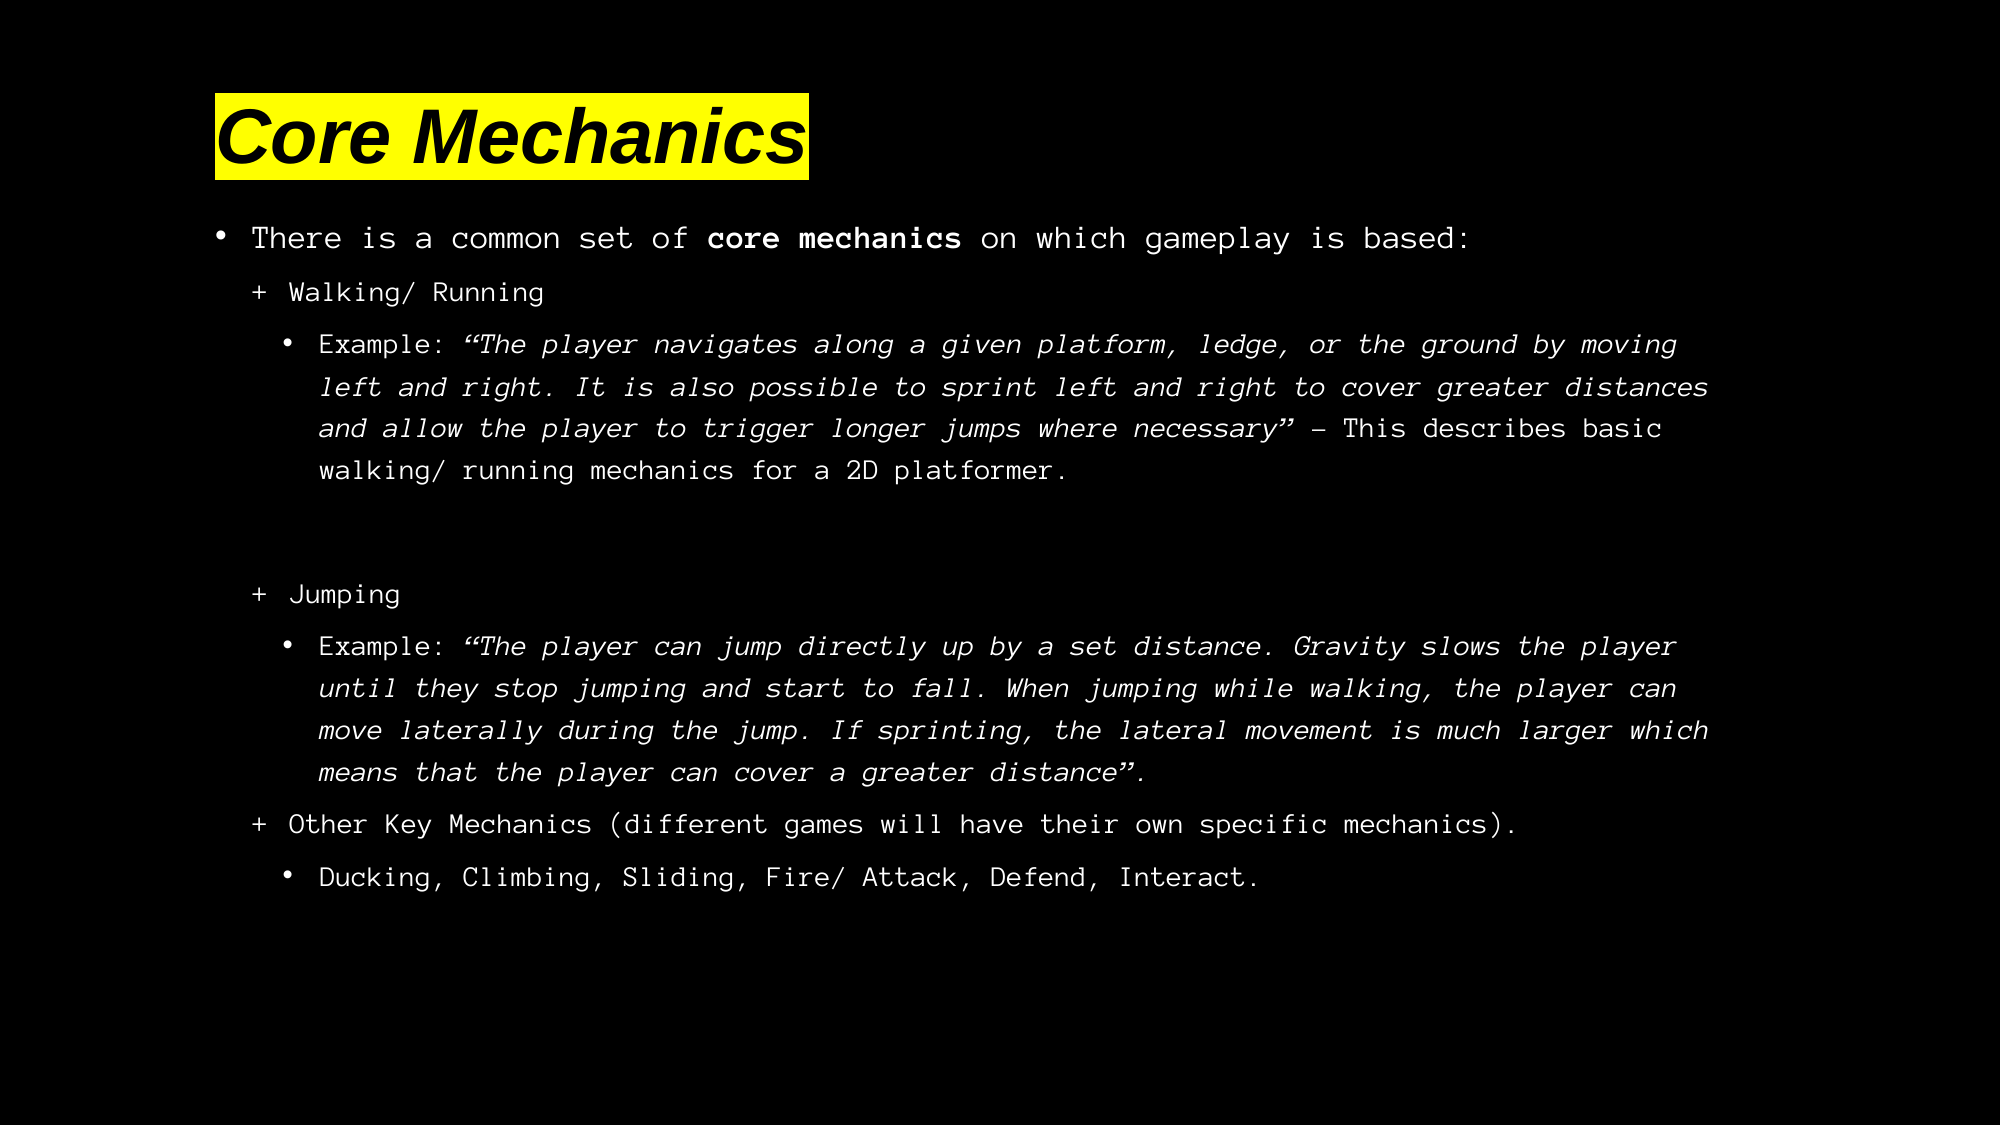

# Core Mechanics
There is a common set of core mechanics on which gameplay is based:
Walking/ Running
Example: “The player navigates along a given platform, ledge, or the ground by moving left and right. It is also possible to sprint left and right to cover greater distances and allow the player to trigger longer jumps where necessary” – This describes basic walking/ running mechanics for a 2D platformer.

Jumping
Example: “The player can jump directly up by a set distance. Gravity slows the player until they stop jumping and start to fall. When jumping while walking, the player can move laterally during the jump. If sprinting, the lateral movement is much larger which means that the player can cover a greater distance”.
Other Key Mechanics (different games will have their own specific mechanics).
Ducking, Climbing, Sliding, Fire/ Attack, Defend, Interact.